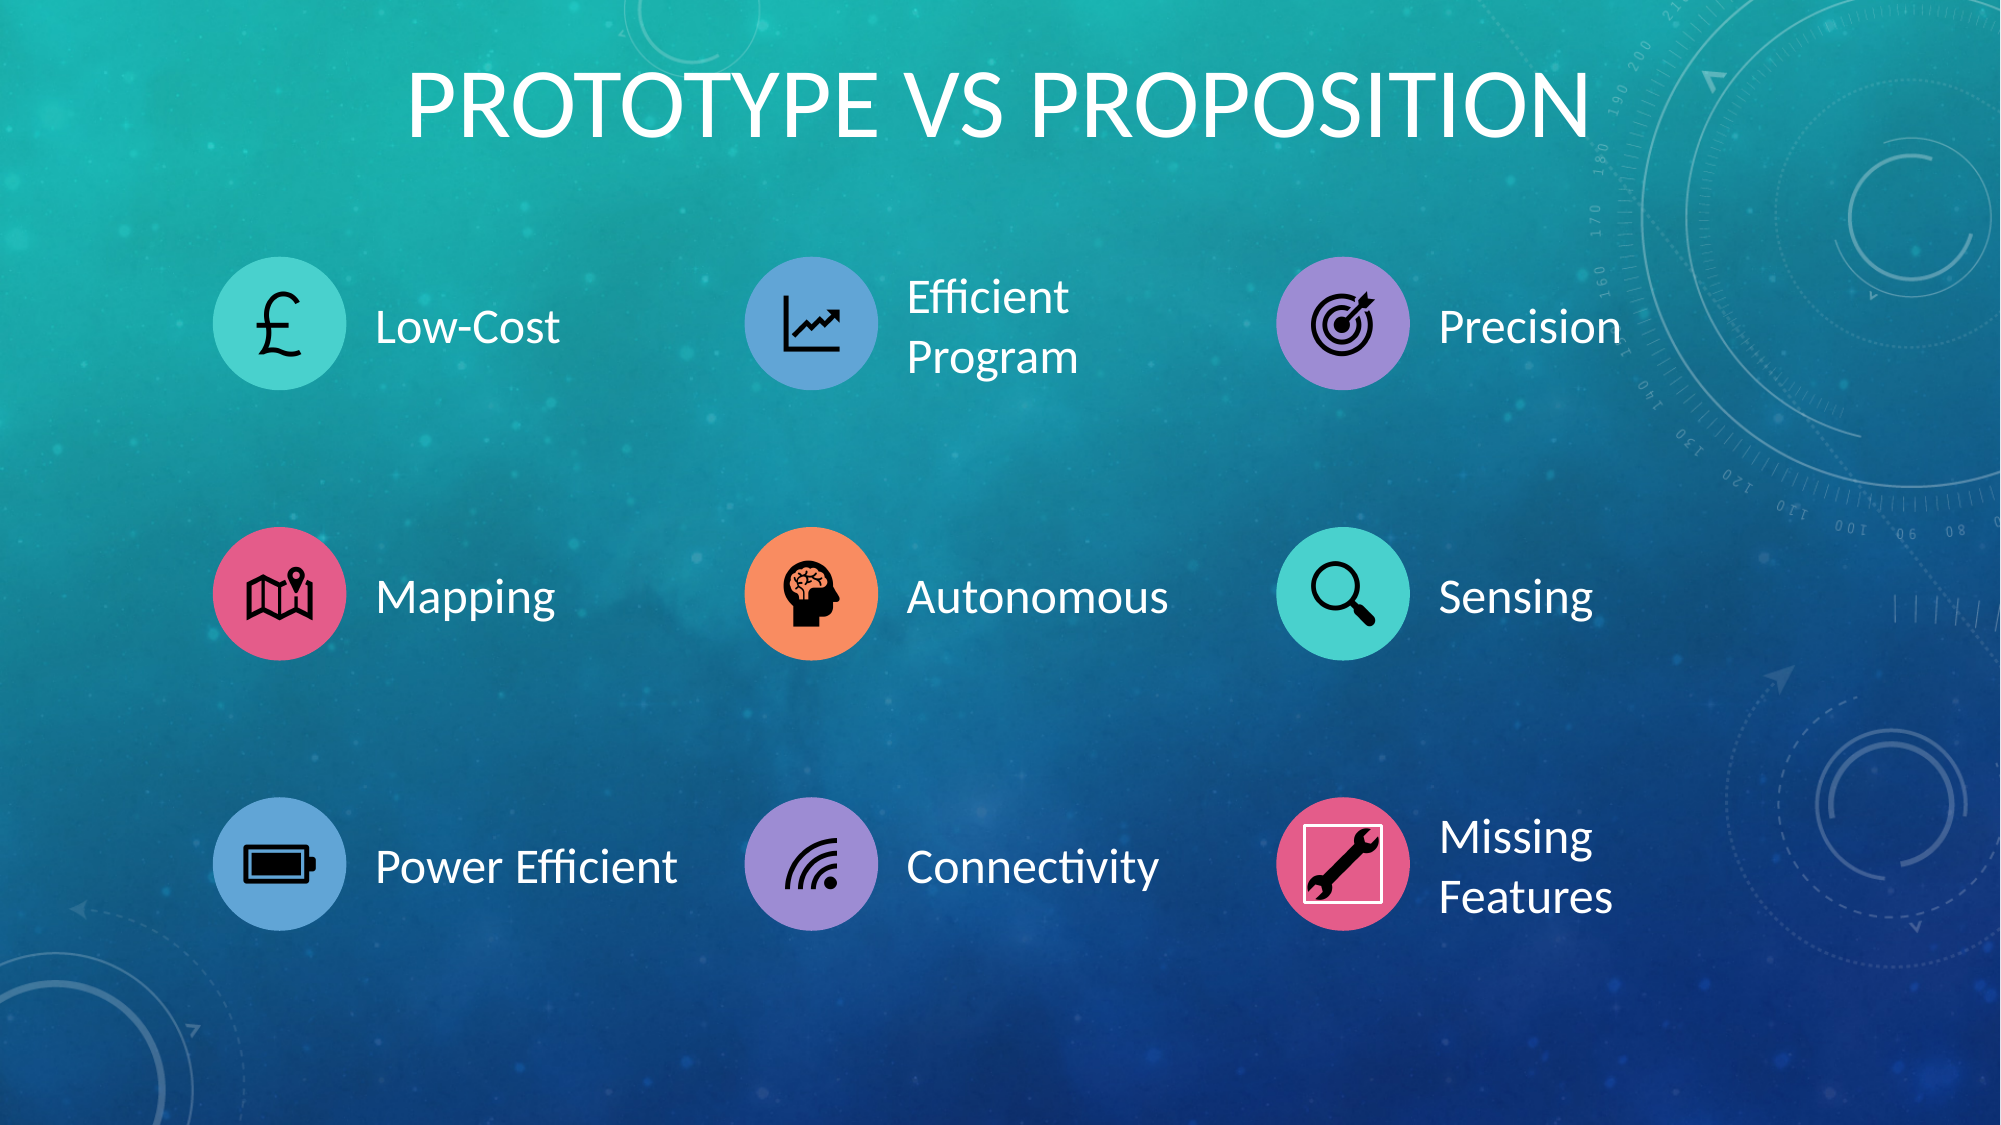

# Prototype vs proposition

Low-Cost

Efficient Program

Precision

Mapping

Autonomous

Sensing

Power Efficient

Connectivity

Missing Features